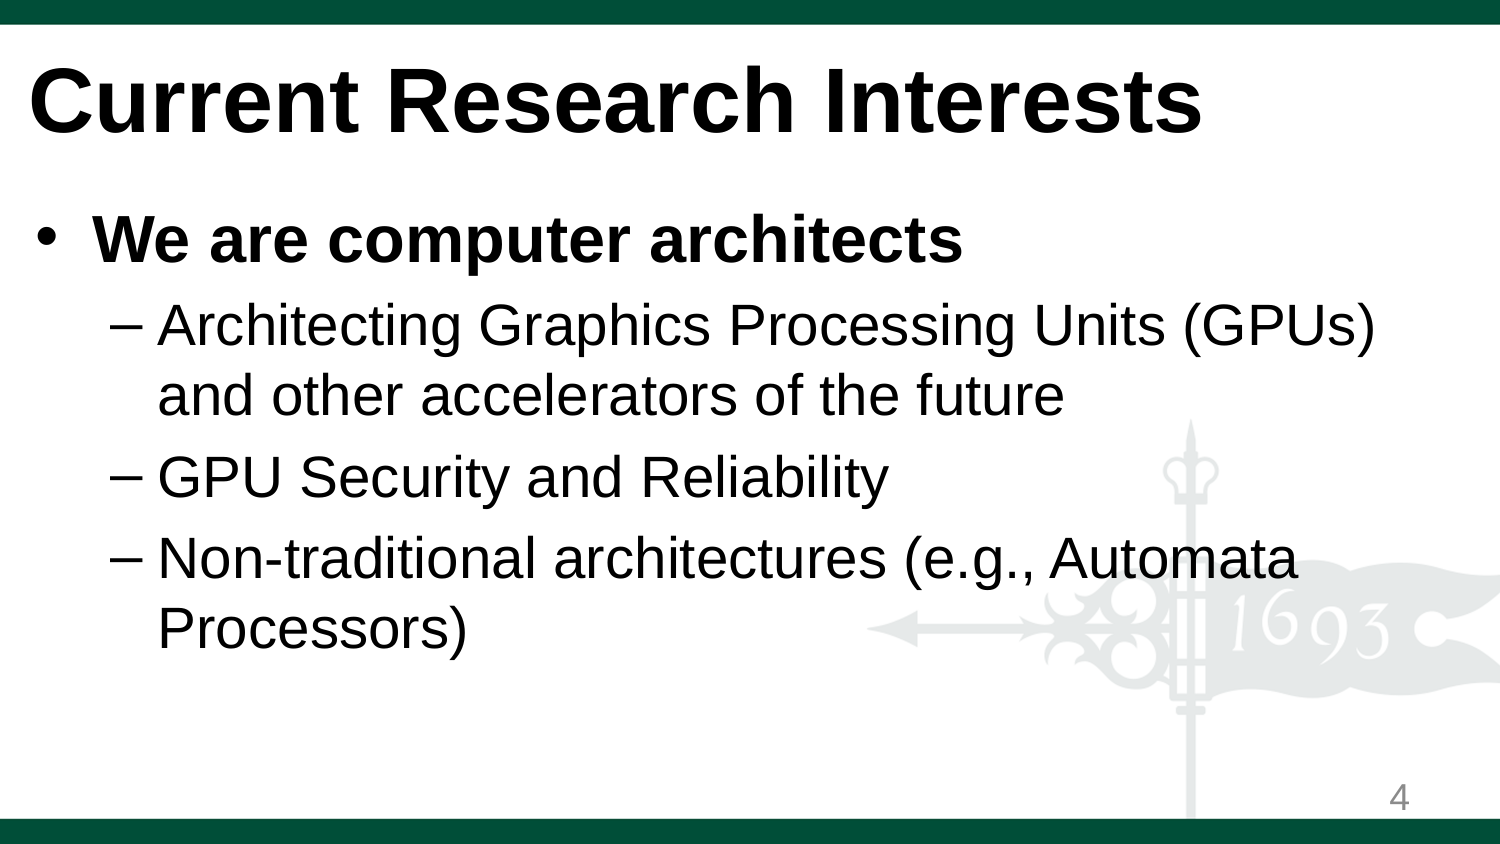

# Current Research Interests
We are computer architects
Architecting Graphics Processing Units (GPUs) and other accelerators of the future
GPU Security and Reliability
Non-traditional architectures (e.g., Automata Processors)
4